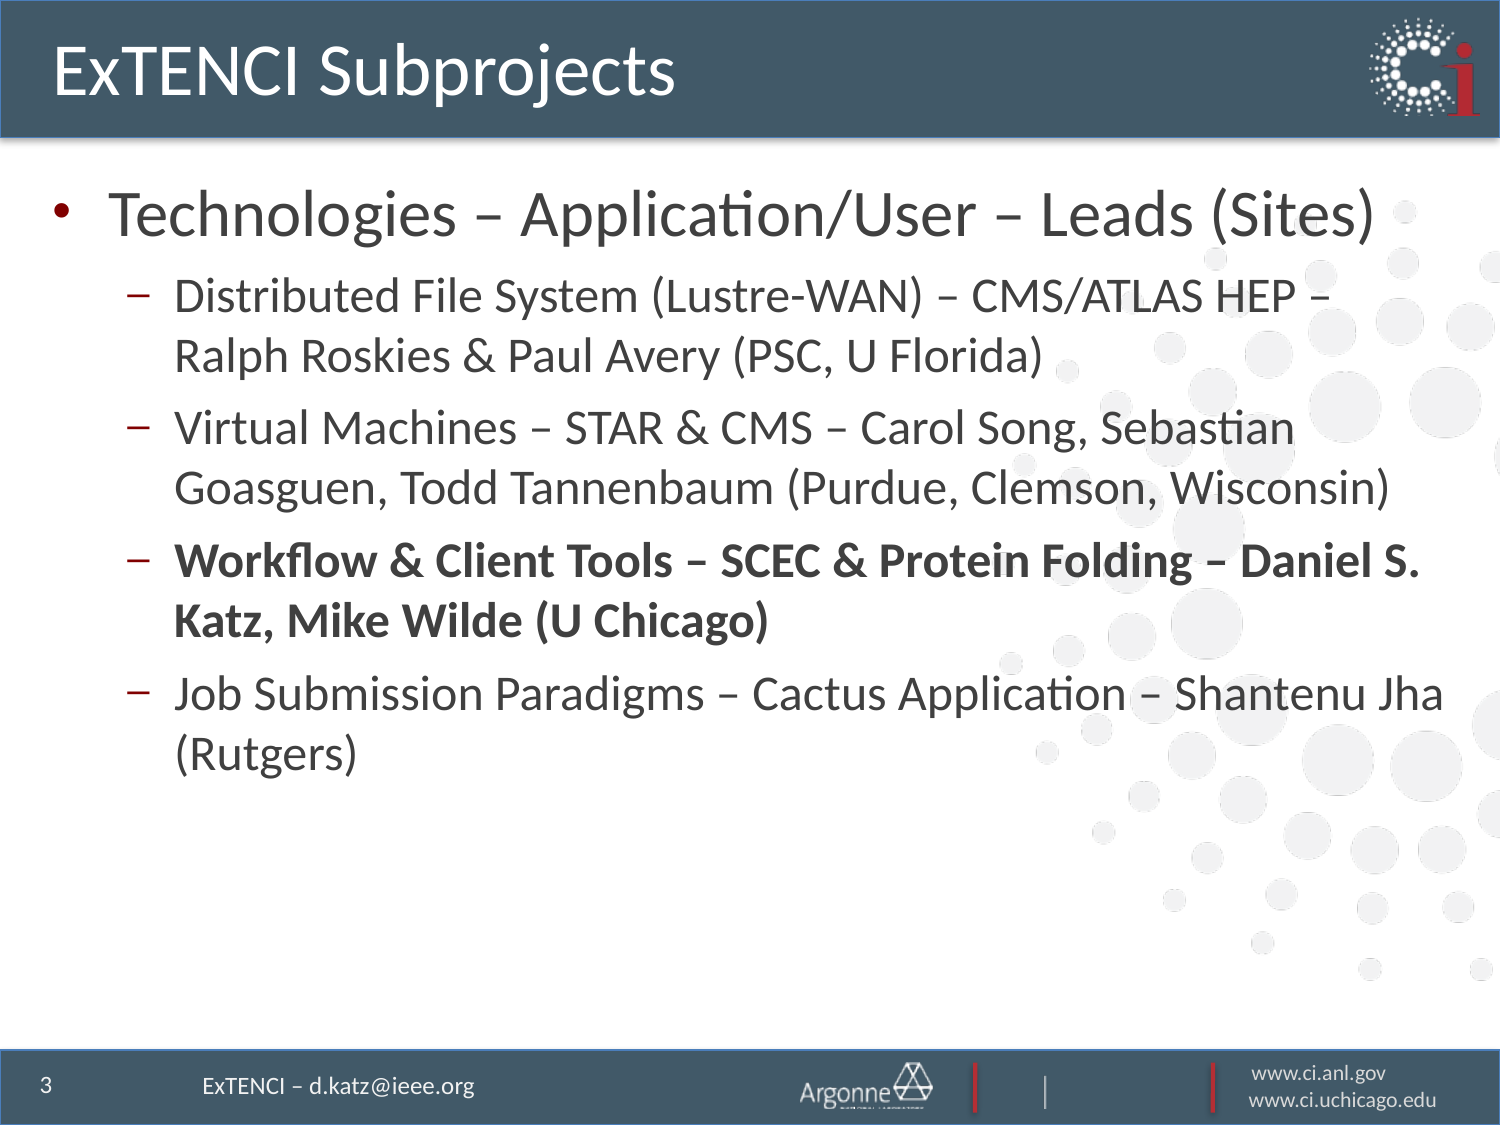

# ExTENCI Subprojects
Technologies – Application/User – Leads (Sites)
Distributed File System (Lustre-WAN) – CMS/ATLAS HEP – Ralph Roskies & Paul Avery (PSC, U Florida)
Virtual Machines – STAR & CMS – Carol Song, Sebastian Goasguen, Todd Tannenbaum (Purdue, Clemson, Wisconsin)
Workflow & Client Tools – SCEC & Protein Folding – Daniel S. Katz, Mike Wilde (U Chicago)
Job Submission Paradigms – Cactus Application – Shantenu Jha (Rutgers)